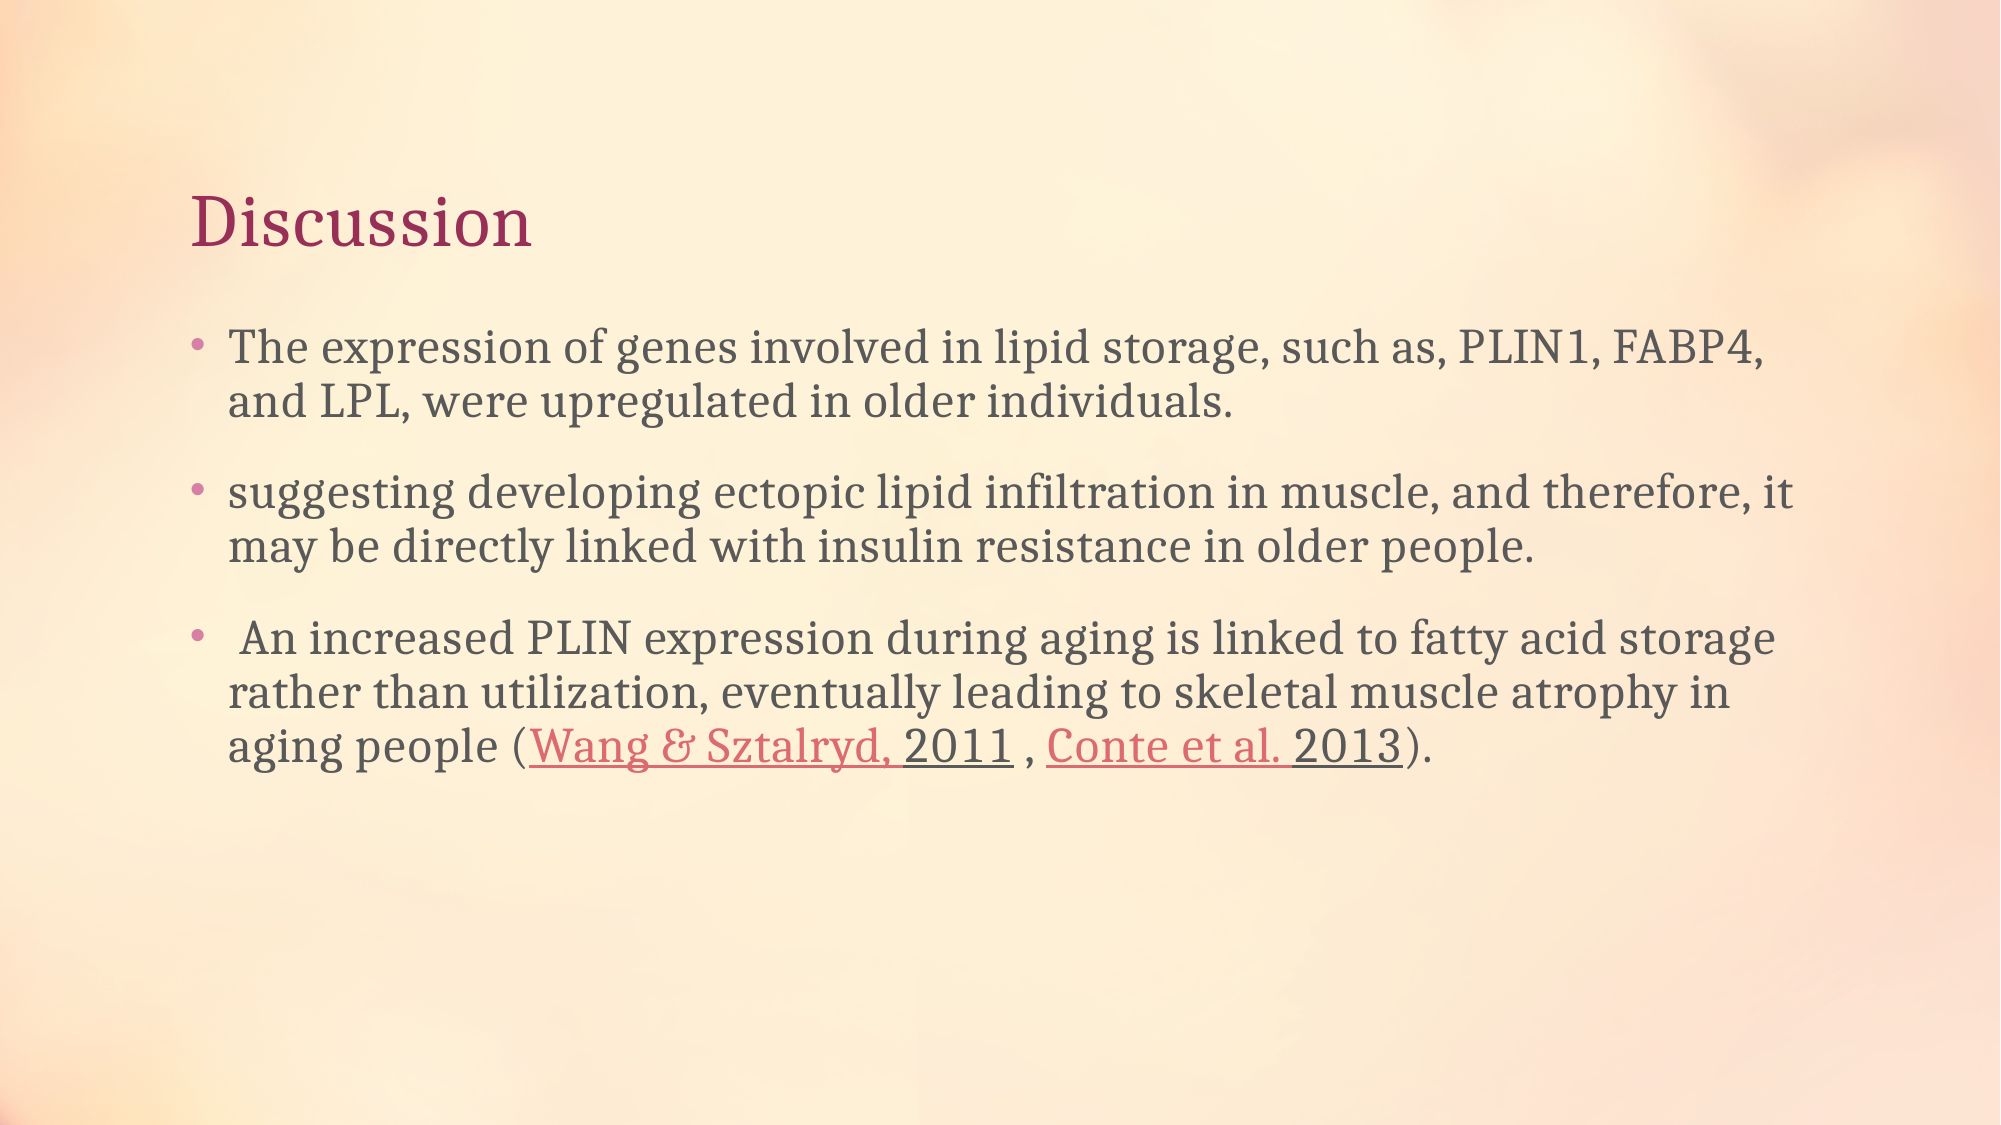

# Discussion
The expression of genes involved in lipid storage, such as, PLIN1, FABP4, and LPL, were upregulated in older individuals.
suggesting developing ectopic lipid infiltration in muscle, and therefore, it may be directly linked with insulin resistance in older people.
 An increased PLIN expression during aging is linked to fatty acid storage rather than utilization, eventually leading to skeletal muscle atrophy in aging people (Wang & Sztalryd, 2011 , Conte et al. 2013).